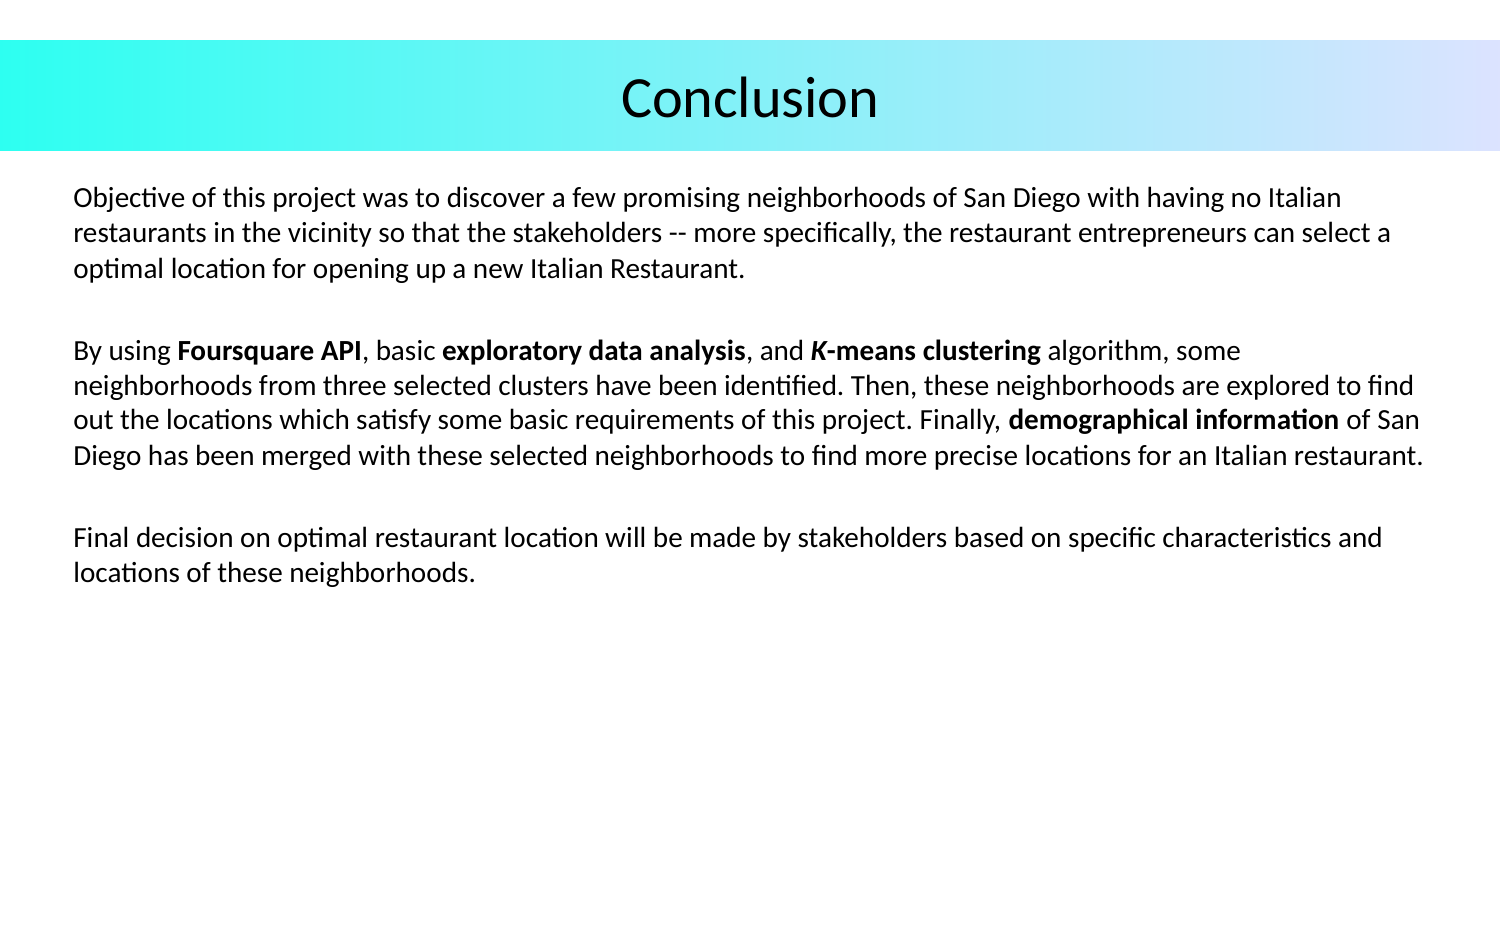

# Conclusion
Objective of this project was to discover a few promising neighborhoods of San Diego with having no Italian restaurants in the vicinity so that the stakeholders -- more specifically, the restaurant entrepreneurs can select a optimal location for opening up a new Italian Restaurant.

By using Foursquare API, basic exploratory data analysis, and K-means clustering algorithm, some neighborhoods from three selected clusters have been identified. Then, these neighborhoods are explored to find out the locations which satisfy some basic requirements of this project. Finally, demographical information of San Diego has been merged with these selected neighborhoods to find more precise locations for an Italian restaurant.

Final decision on optimal restaurant location will be made by stakeholders based on specific characteristics and locations of these neighborhoods.